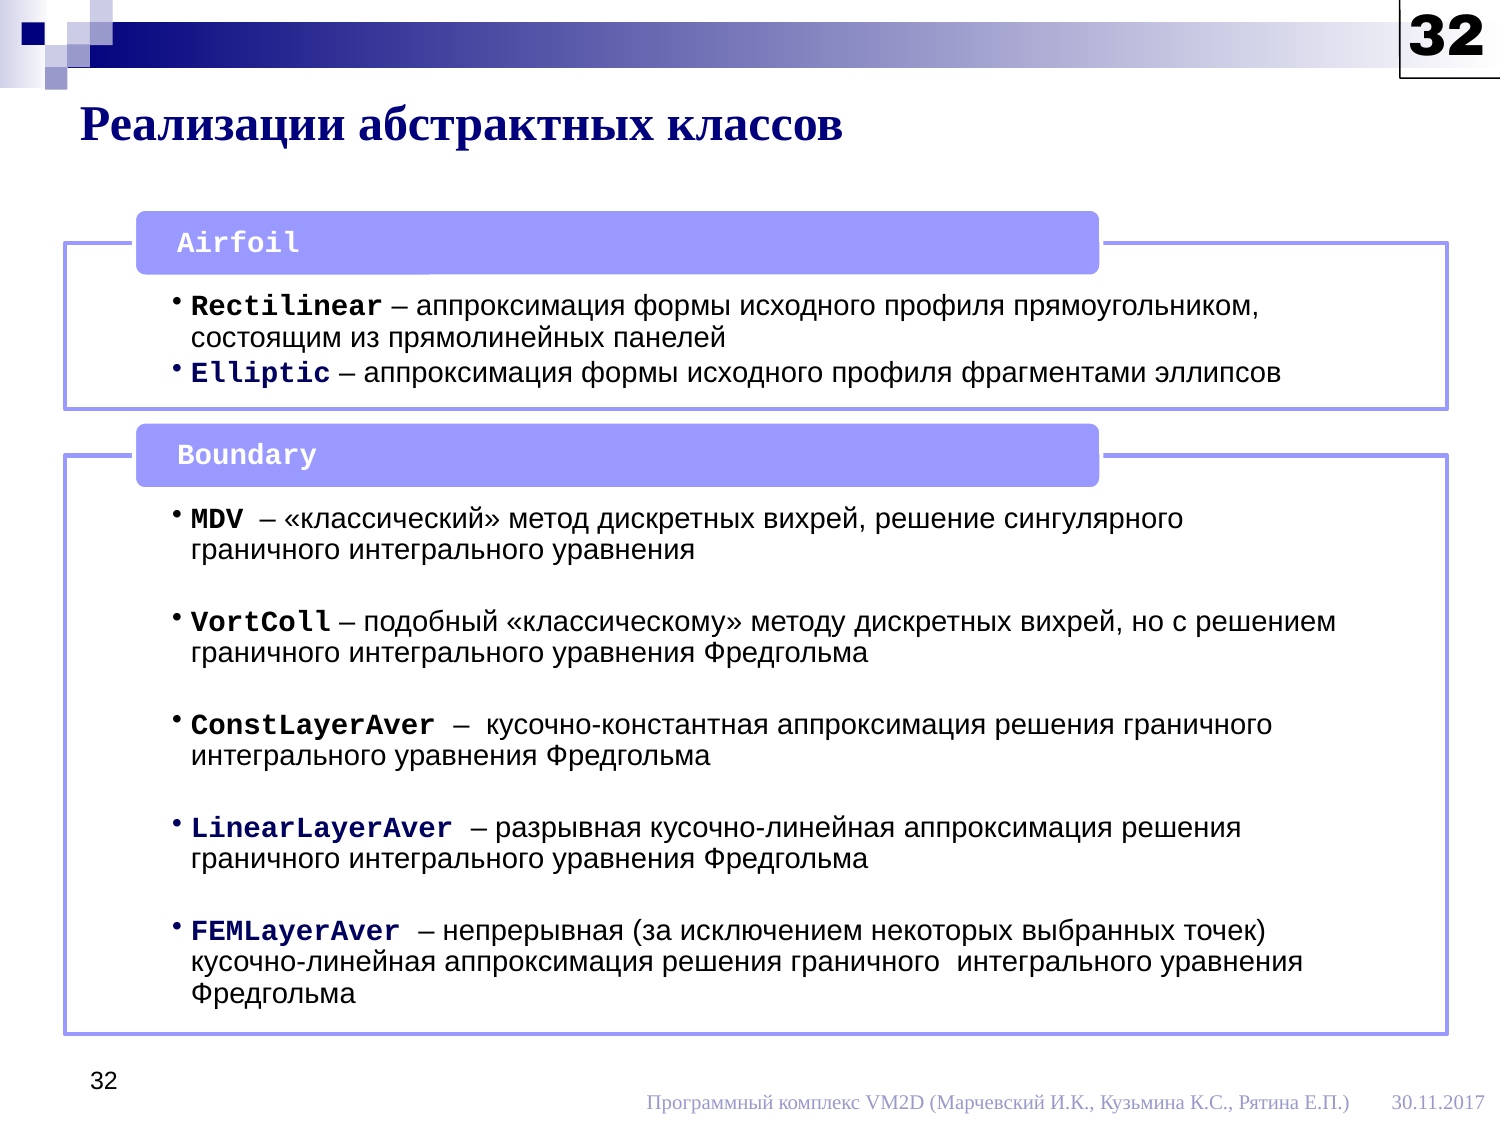

32
# Реализации абстрактных классов
Rectilinear – аппроксимация формы исходного профиля прямоугольником, состоящим из прямолинейных панелей
Elliptic – аппроксимация формы исходного профиля фрагментами эллипсов
Airfoil
MDV  – «классический» метод дискретных вихрей, решение сингулярного граничного интегрального уравнения

VortColl – подобный «классическому» методу дискретных вихрей, но с решением граничного интегрального уравнения Фредгольма

ConstLayerAver –  кусочно-константная аппроксимация решения граничного интегрального уравнения Фредгольма

LinearLayerAver – разрывная кусочно-линейная аппроксимация решения граничного интегрального уравнения Фредгольма

FEMLayerAver – непрерывная (за исключением некоторых выбранных точек) кусочно-линейная аппроксимация решения граничного  интегрального уравнения Фредгольма
Boundary
32
Программный комплекс VM2D (Марчевский И.К., Кузьмина К.С., Рятина Е.П.)        30.11.2017